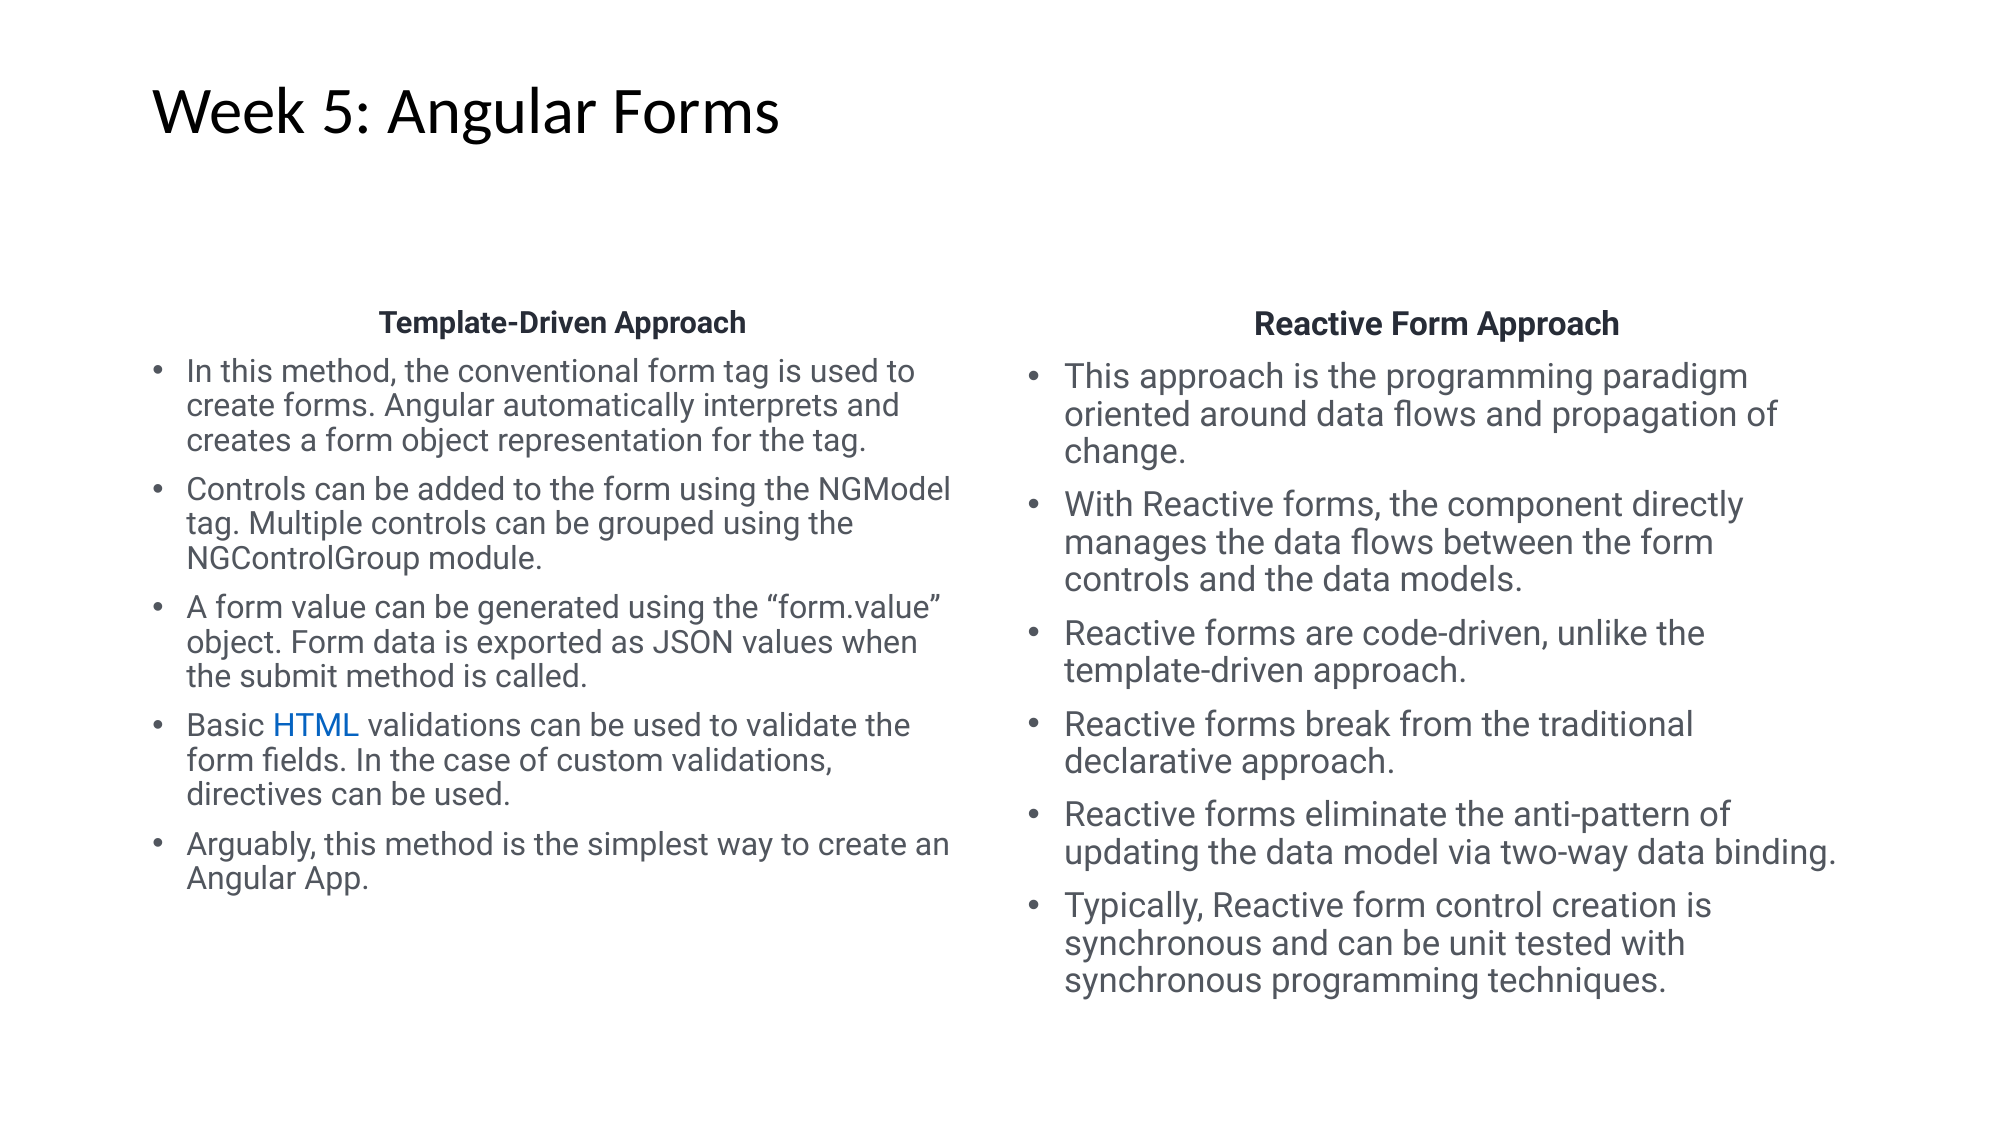

# Week 5: Angular Forms
Template-Driven Approach
In this method, the conventional form tag is used to create forms. Angular automatically interprets and creates a form object representation for the tag.
Controls can be added to the form using the NGModel tag. Multiple controls can be grouped using the NGControlGroup module.
A form value can be generated using the “form.value” object. Form data is exported as JSON values when the submit method is called.
Basic HTML validations can be used to validate the form fields. In the case of custom validations, directives can be used.
Arguably, this method is the simplest way to create an Angular App.

Reactive Form Approach
This approach is the programming paradigm oriented around data flows and propagation of change.
With Reactive forms, the component directly manages the data flows between the form controls and the data models.
Reactive forms are code-driven, unlike the template-driven approach.
Reactive forms break from the traditional declarative approach.
Reactive forms eliminate the anti-pattern of updating the data model via two-way data binding.
Typically, Reactive form control creation is synchronous and can be unit tested with synchronous programming techniques.